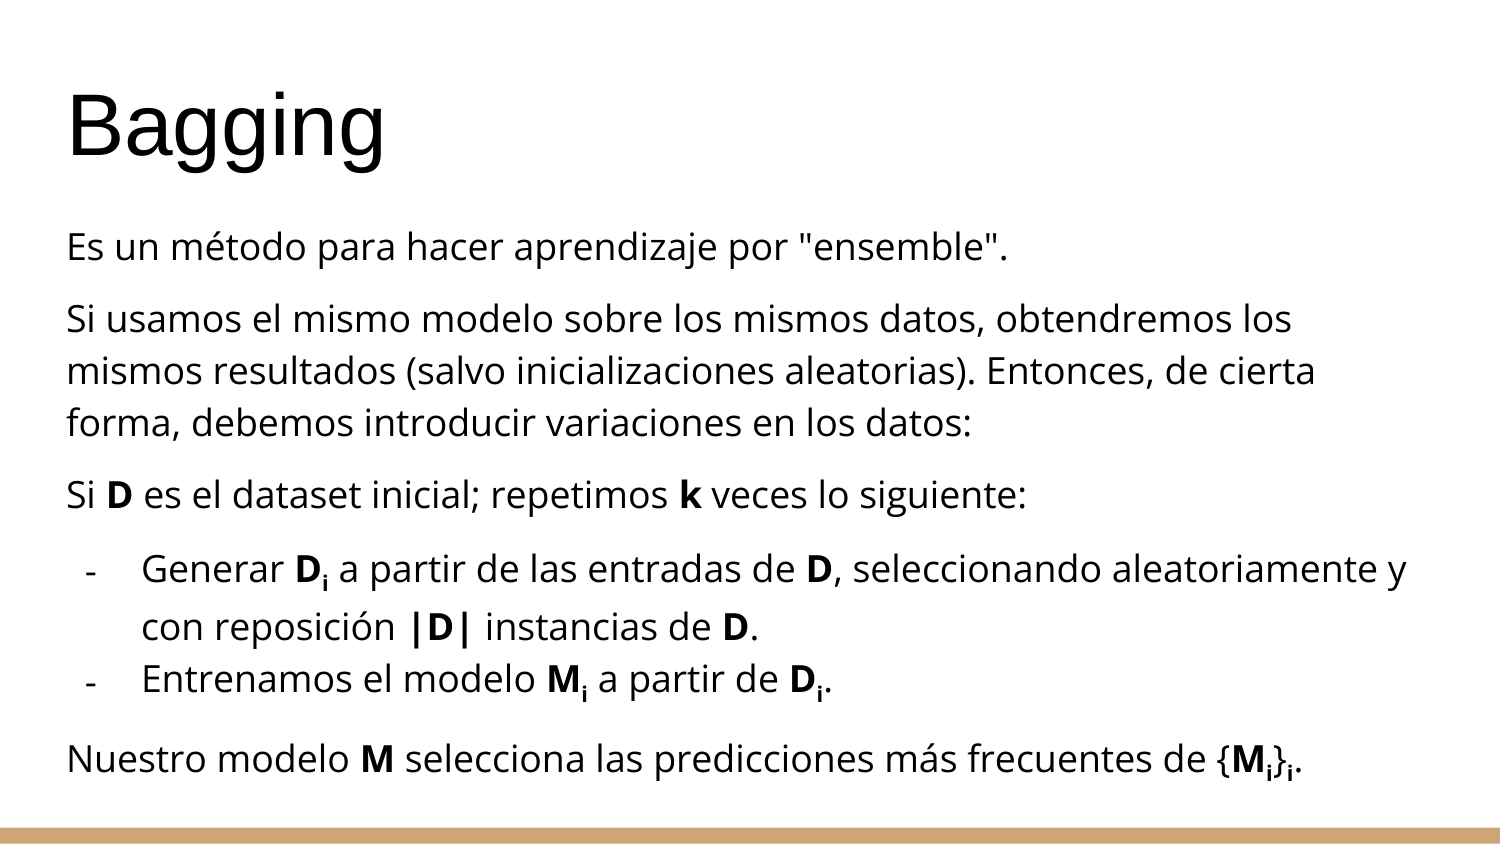

# Bagging
Es un método para hacer aprendizaje por "ensemble".
Si usamos el mismo modelo sobre los mismos datos, obtendremos los mismos resultados (salvo inicializaciones aleatorias). Entonces, de cierta forma, debemos introducir variaciones en los datos:
Si D es el dataset inicial; repetimos k veces lo siguiente:
Generar Di a partir de las entradas de D, seleccionando aleatoriamente y con reposición |D| instancias de D.
Entrenamos el modelo Mi a partir de Di.
Nuestro modelo M selecciona las predicciones más frecuentes de {Mi}i.